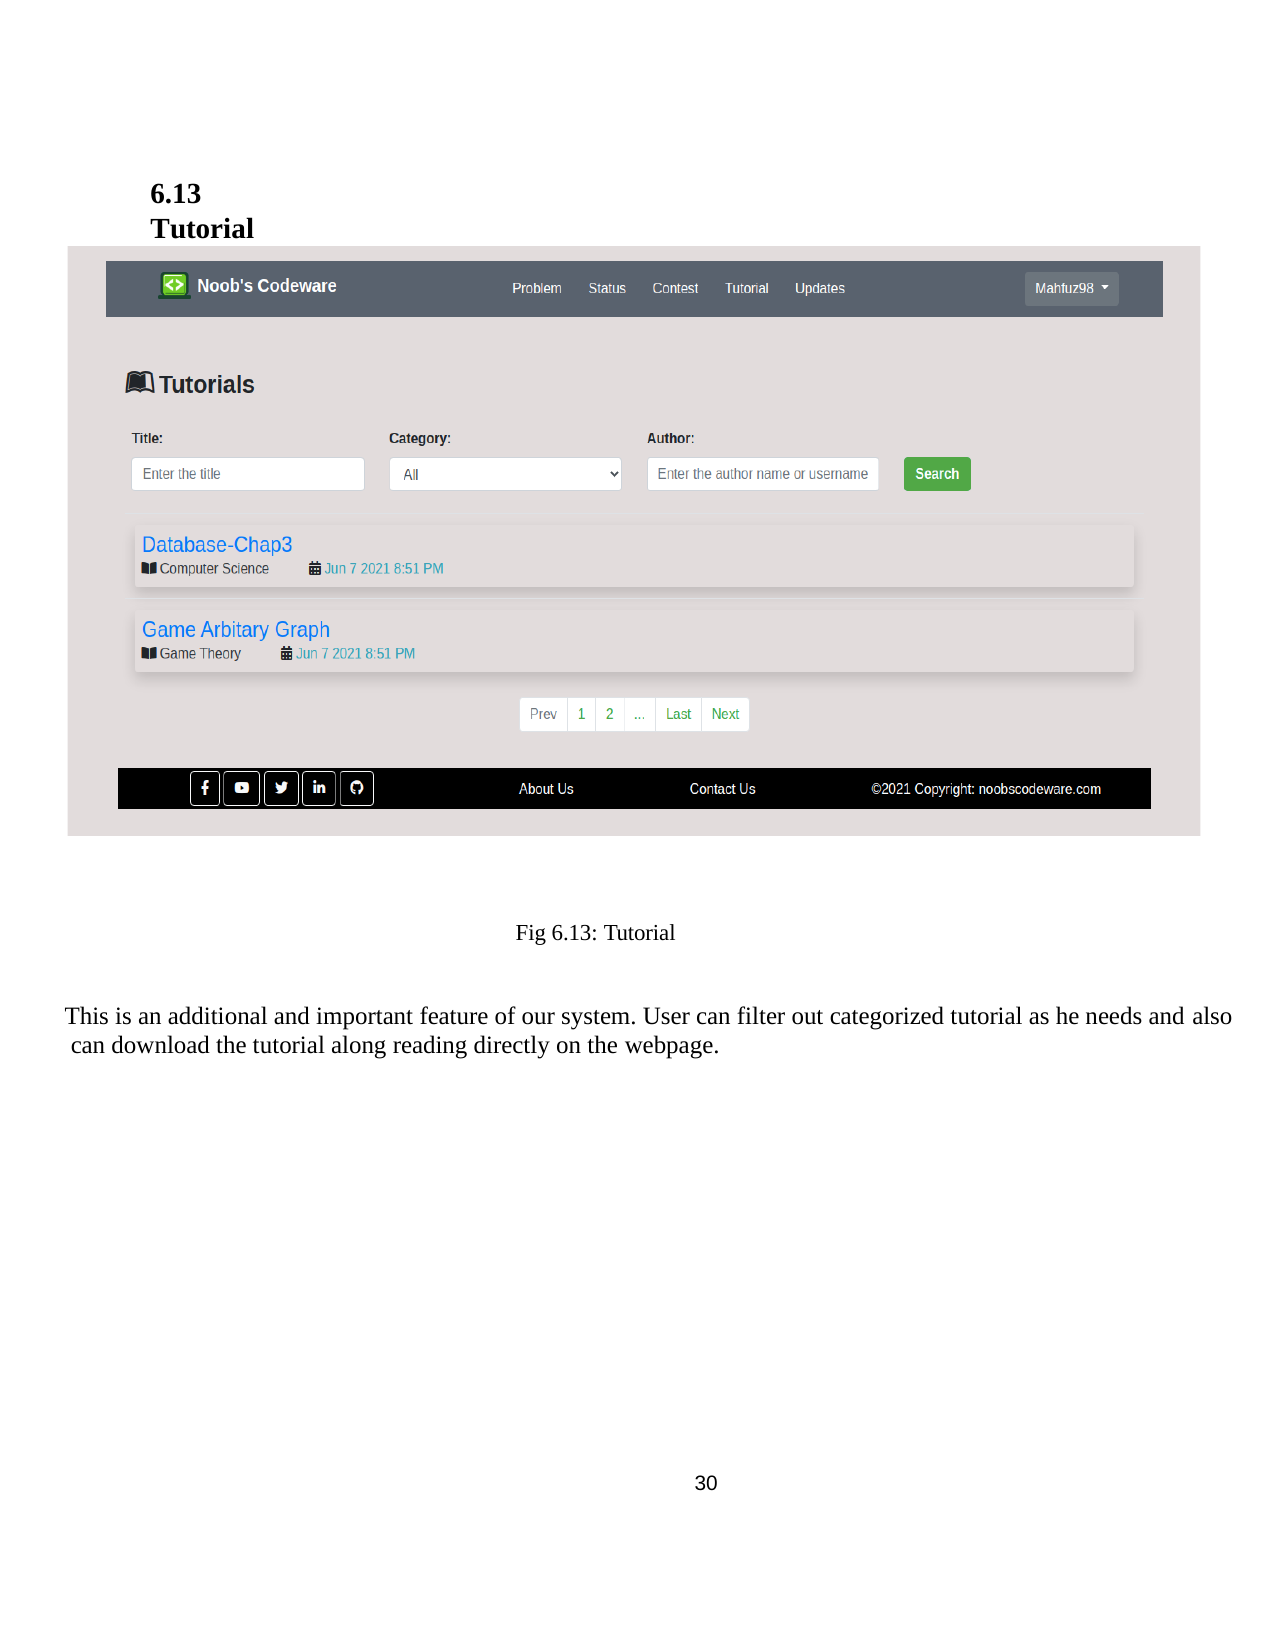

6.13	Tutorial

Fig 6.13: Tutorial

This is an additional and important feature of our system. User can filter out categorized tutorial as he needs and also  can download the tutorial along reading directly on the webpage.
30